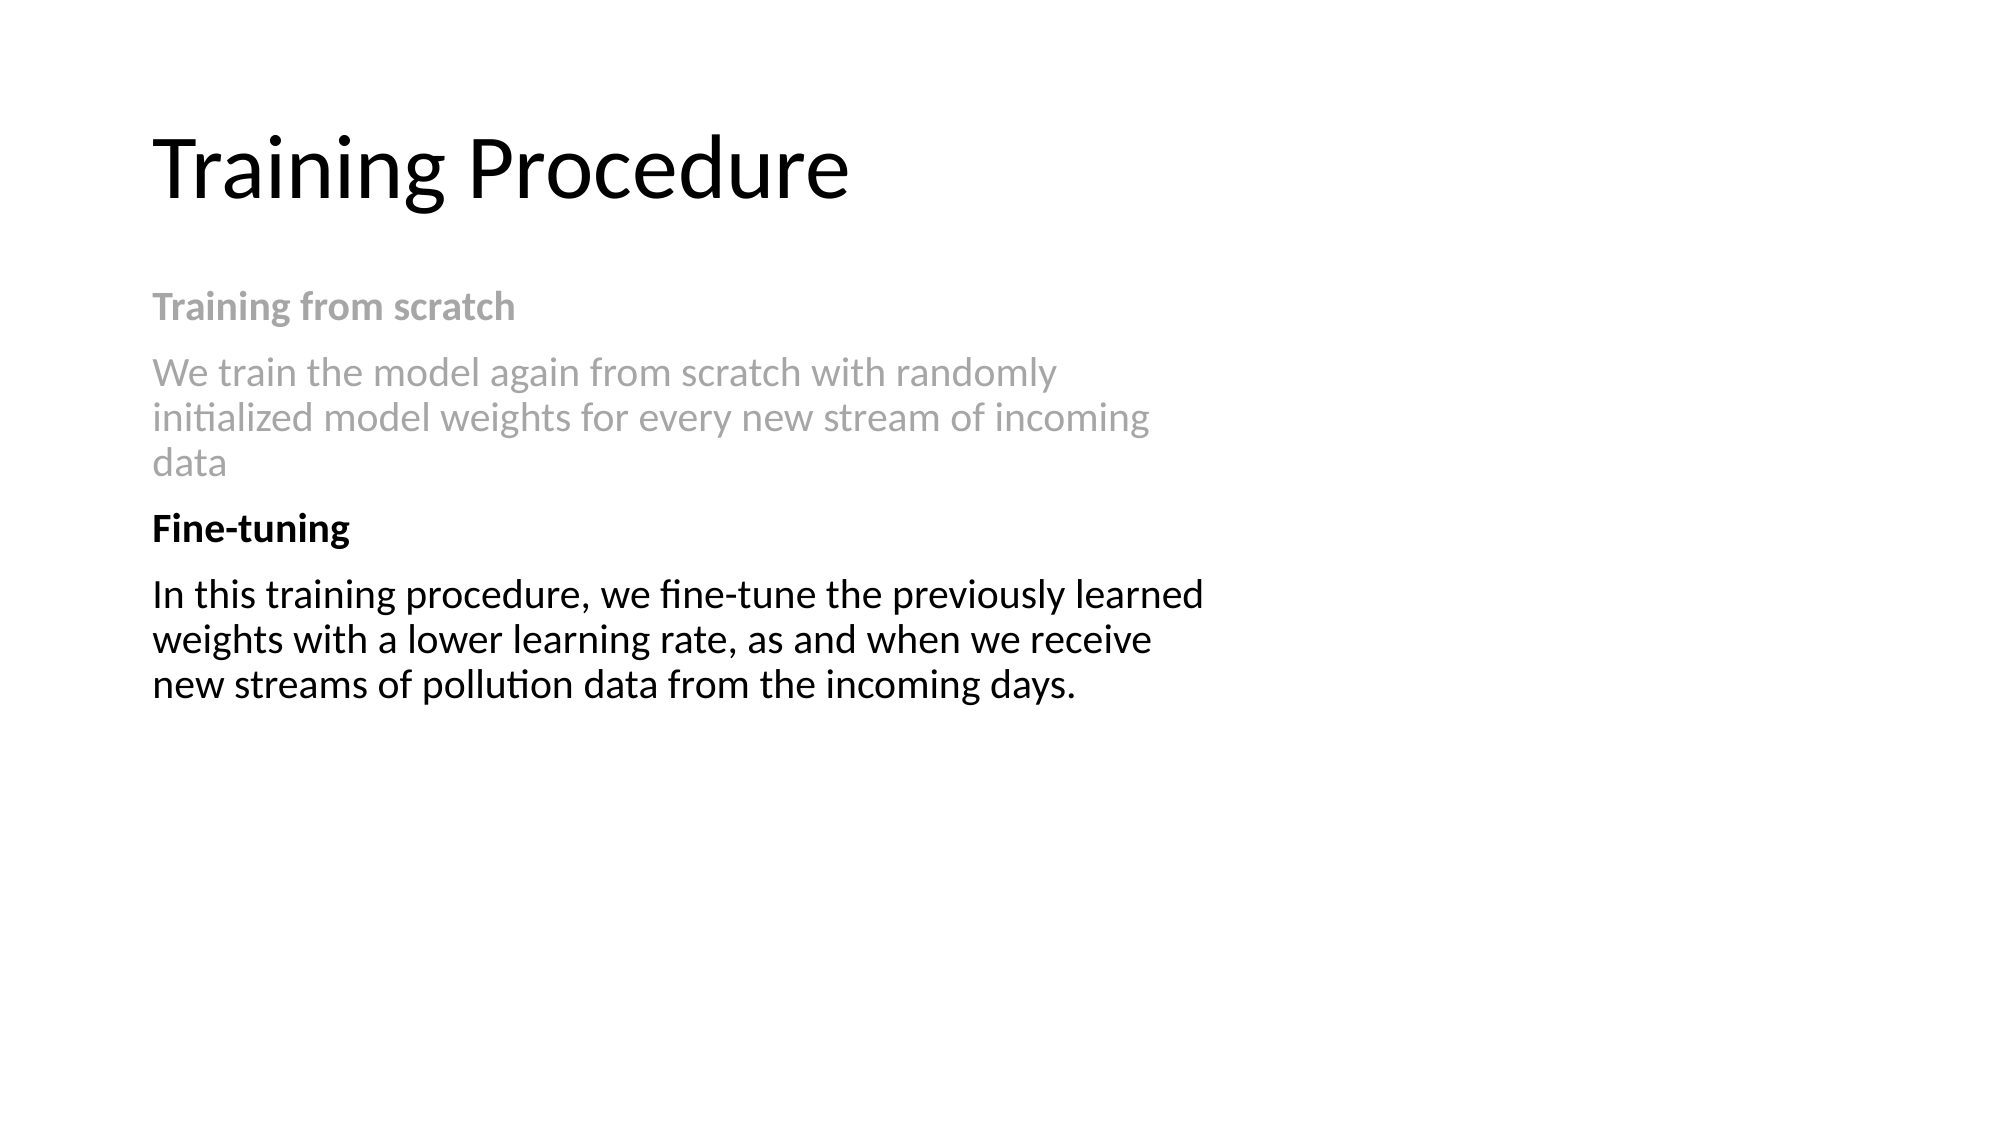

# Training Procedure
Training from scratch
We train the model again from scratch with randomly initialized model weights for every new stream of incoming data
Fine-tuning
In this training procedure, we fine-tune the previously learned weights with a lower learning rate, as and when we receive new streams of pollution data from the incoming days.